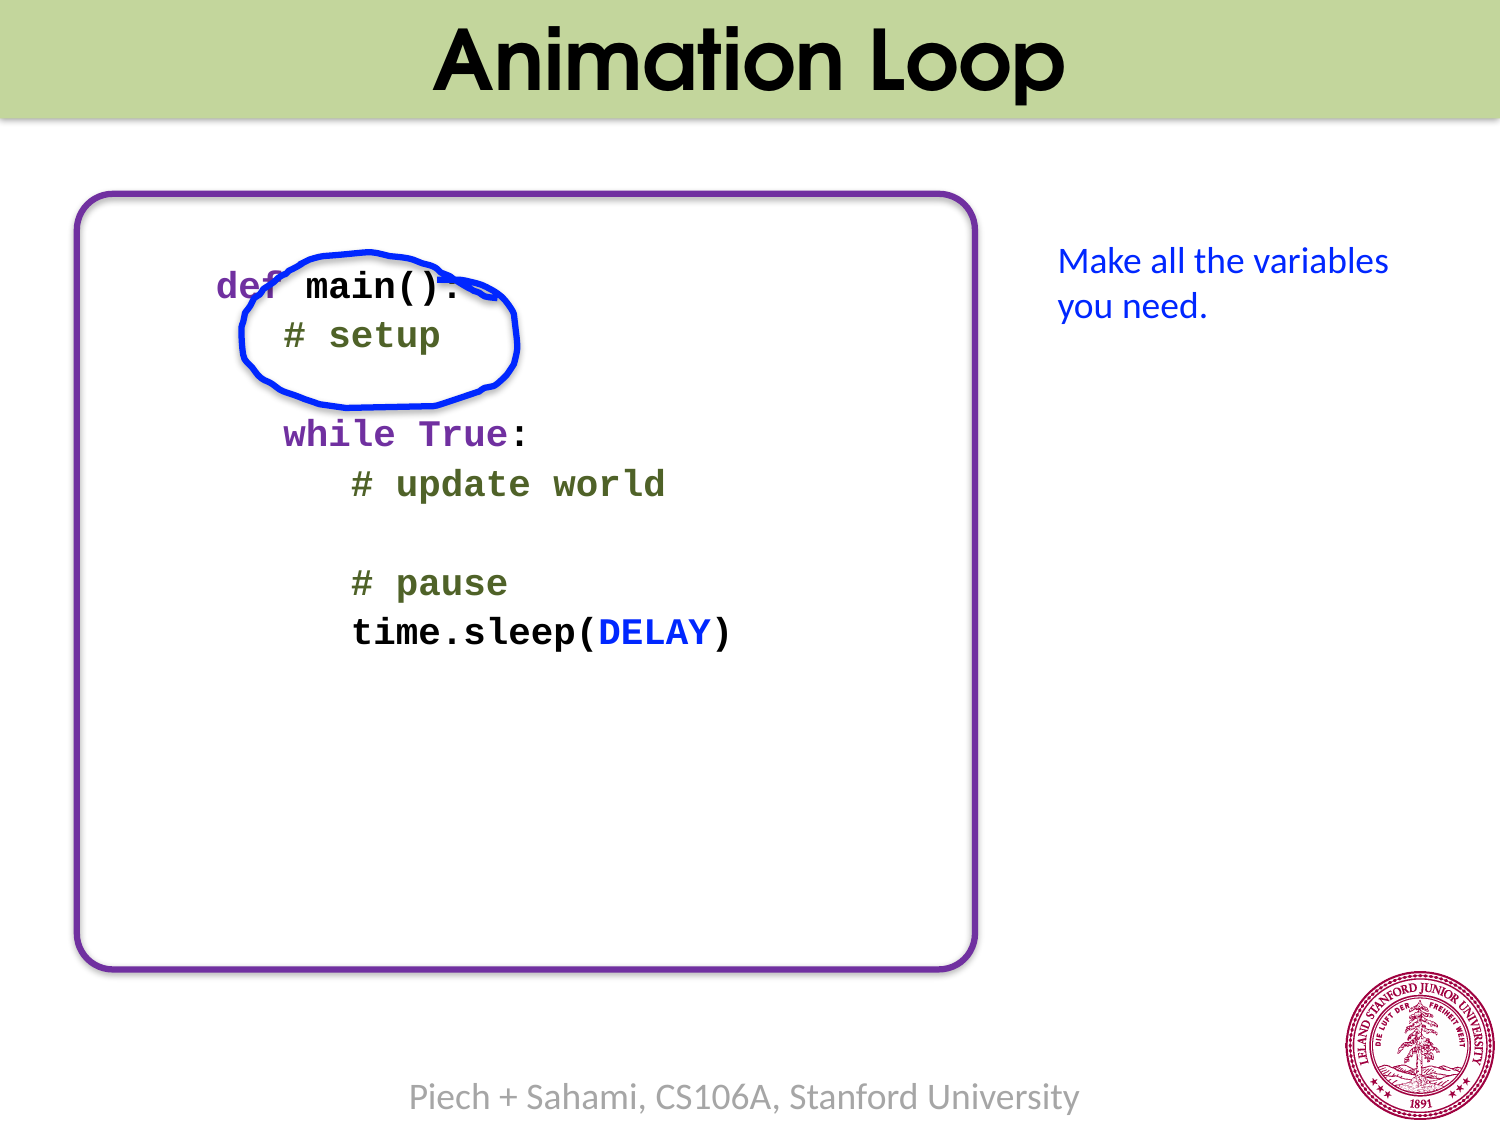

Animation Loop

Make all the variables you need.
def main():
   # setup

   while True:
      # update world

      # pause
      time.sleep(DELAY)